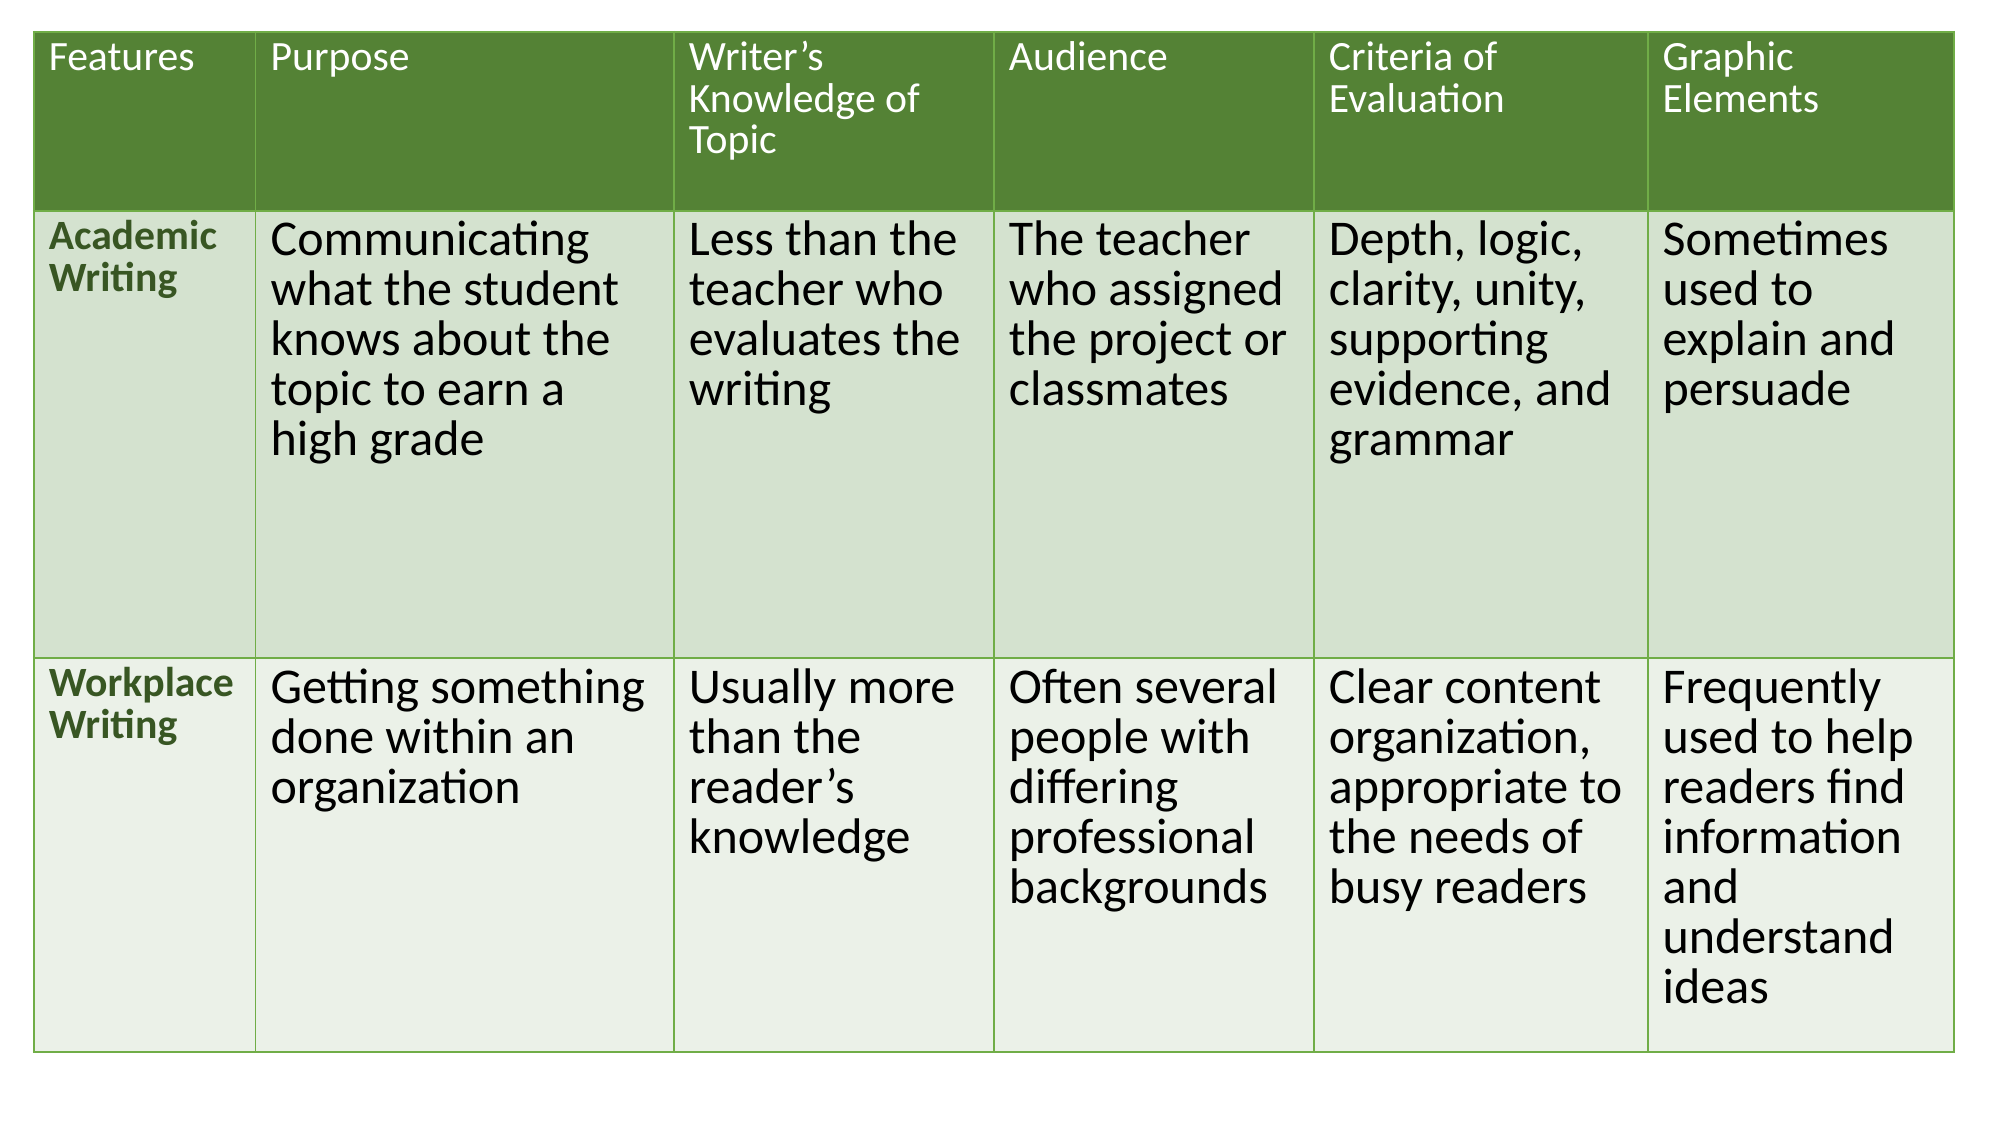

| Features | Purpose | Writer’s Knowledge of Topic | Audience | Criteria of Evaluation | Graphic Elements |
| --- | --- | --- | --- | --- | --- |
| Academic Writing | Communicating what the student knows about the topic to earn a high grade | Less than the teacher who evaluates the writing | The teacher who assigned the project or classmates | Depth, logic, clarity, unity, supporting evidence, and grammar | Sometimes used to explain and persuade |
| Workplace Writing | Getting something done within an organization | Usually more than the reader’s knowledge | Often several people with differing professional backgrounds | Clear content organization, appropriate to the needs of busy readers | Frequently used to help readers find information and understand ideas |